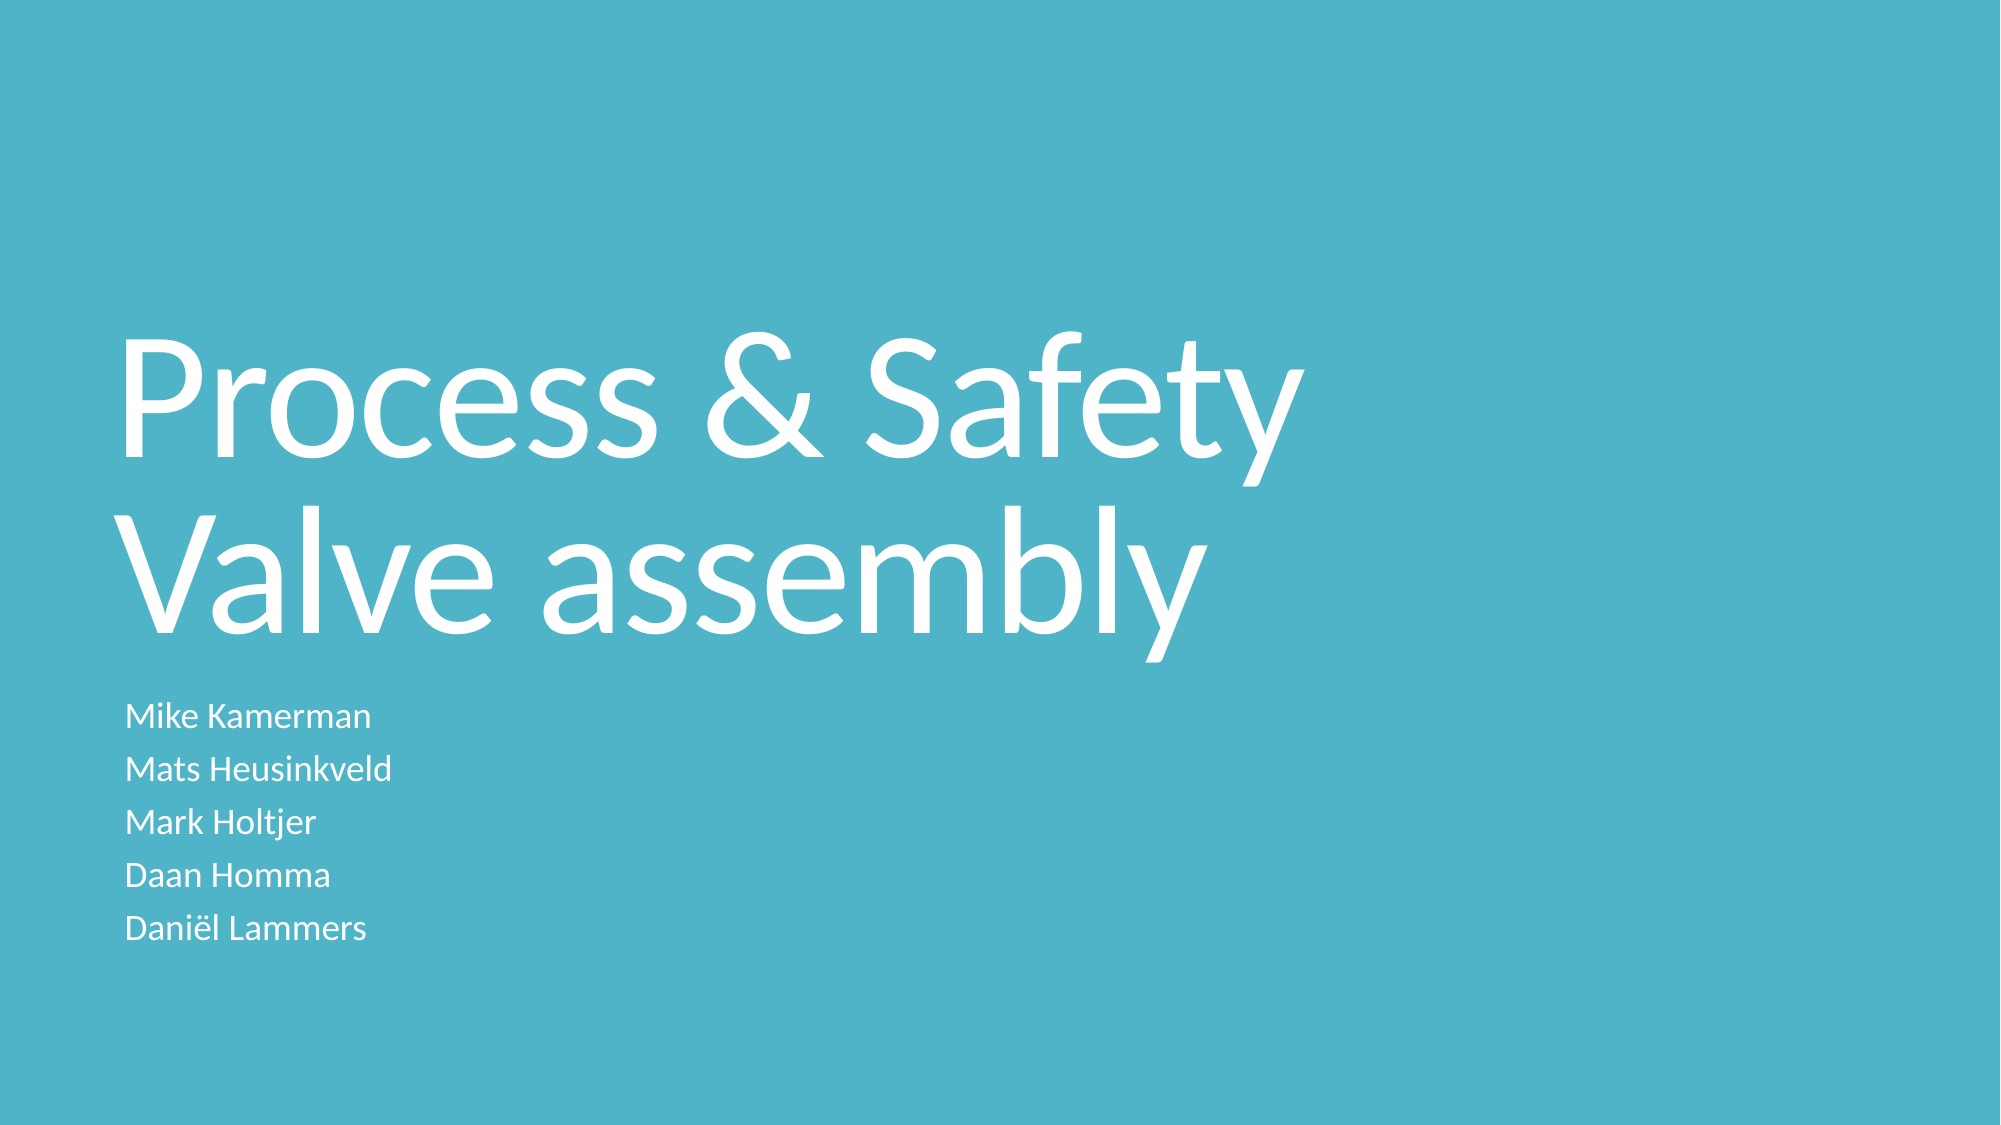

# Process & Safety Valve assembly
Mike Kamerman
Mats Heusinkveld
Mark Holtjer
Daan Homma
Daniël Lammers